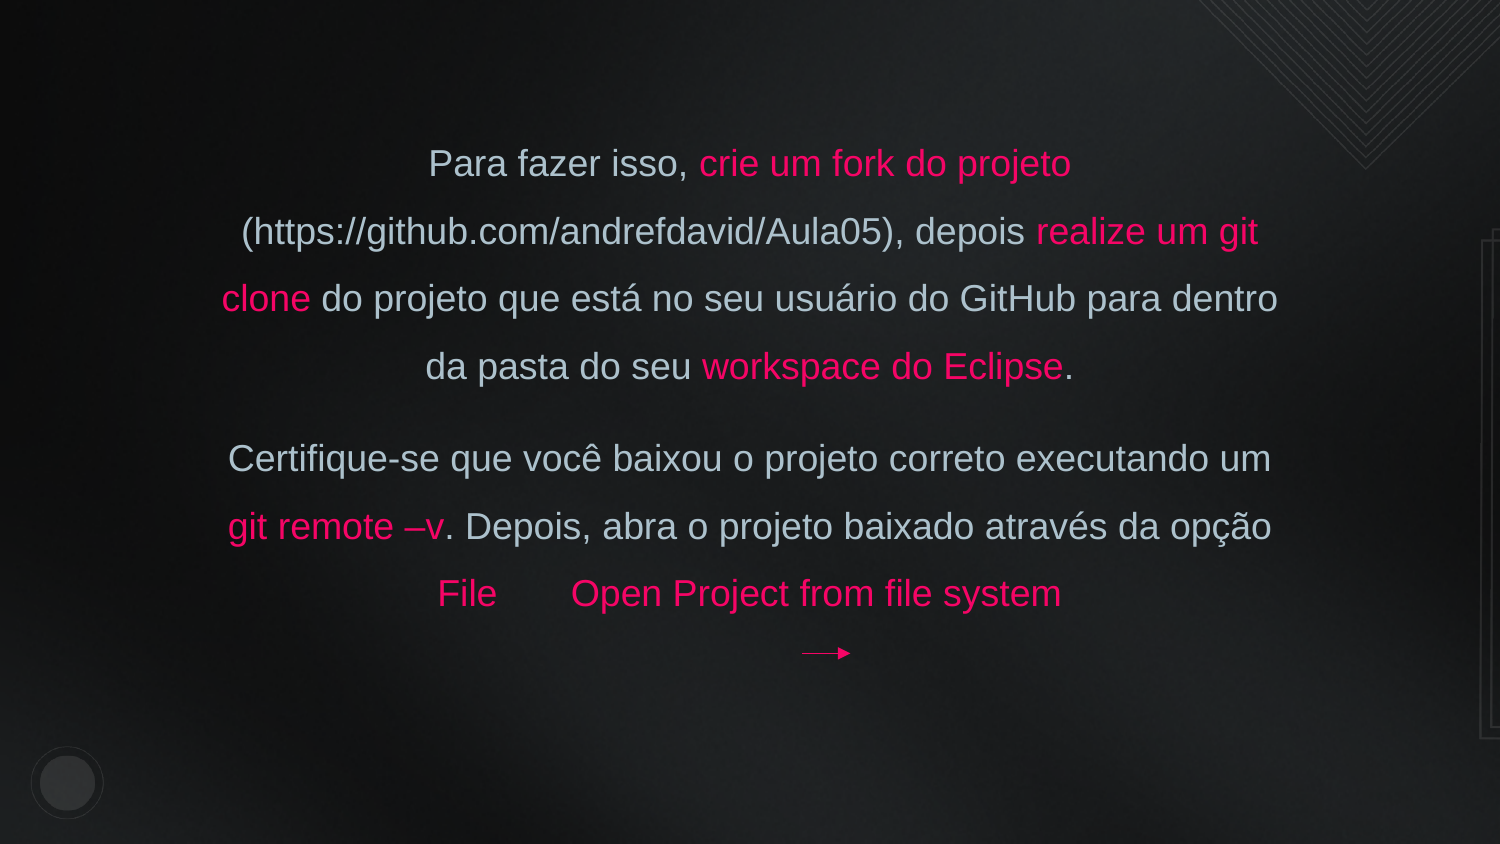

Para fazer isso, crie um fork do projeto (https://github.com/andrefdavid/Aula05), depois realize um git clone do projeto que está no seu usuário do GitHub para dentro da pasta do seu workspace do Eclipse.
Certifique-se que você baixou o projeto correto executando um git remote –v. Depois, abra o projeto baixado através da opção File       Open Project from file system